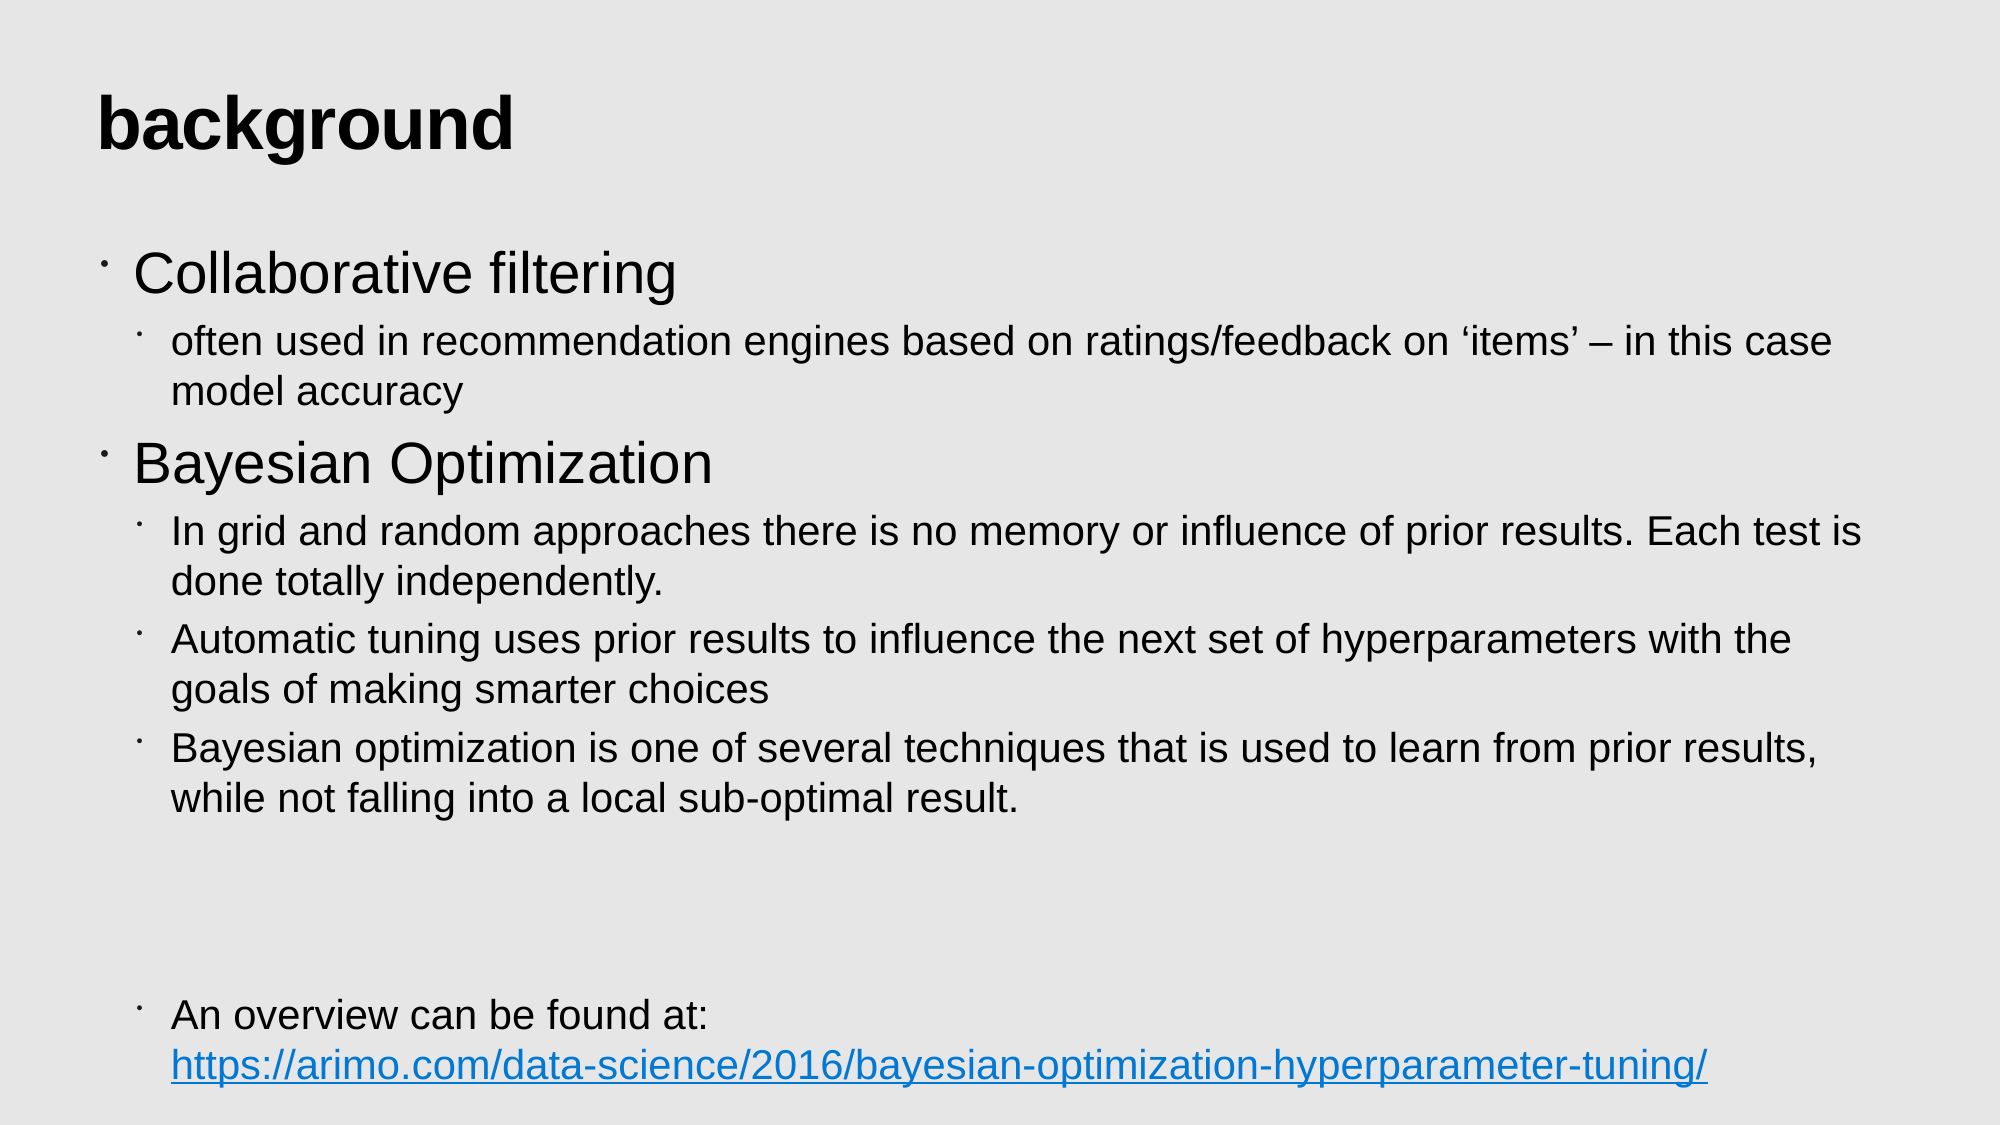

# background
Collaborative filtering
often used in recommendation engines based on ratings/feedback on ‘items’ – in this case model accuracy
Bayesian Optimization
In grid and random approaches there is no memory or influence of prior results. Each test is done totally independently.
Automatic tuning uses prior results to influence the next set of hyperparameters with the goals of making smarter choices
Bayesian optimization is one of several techniques that is used to learn from prior results, while not falling into a local sub-optimal result.

An overview can be found at: https://arimo.com/data-science/2016/bayesian-optimization-hyperparameter-tuning/